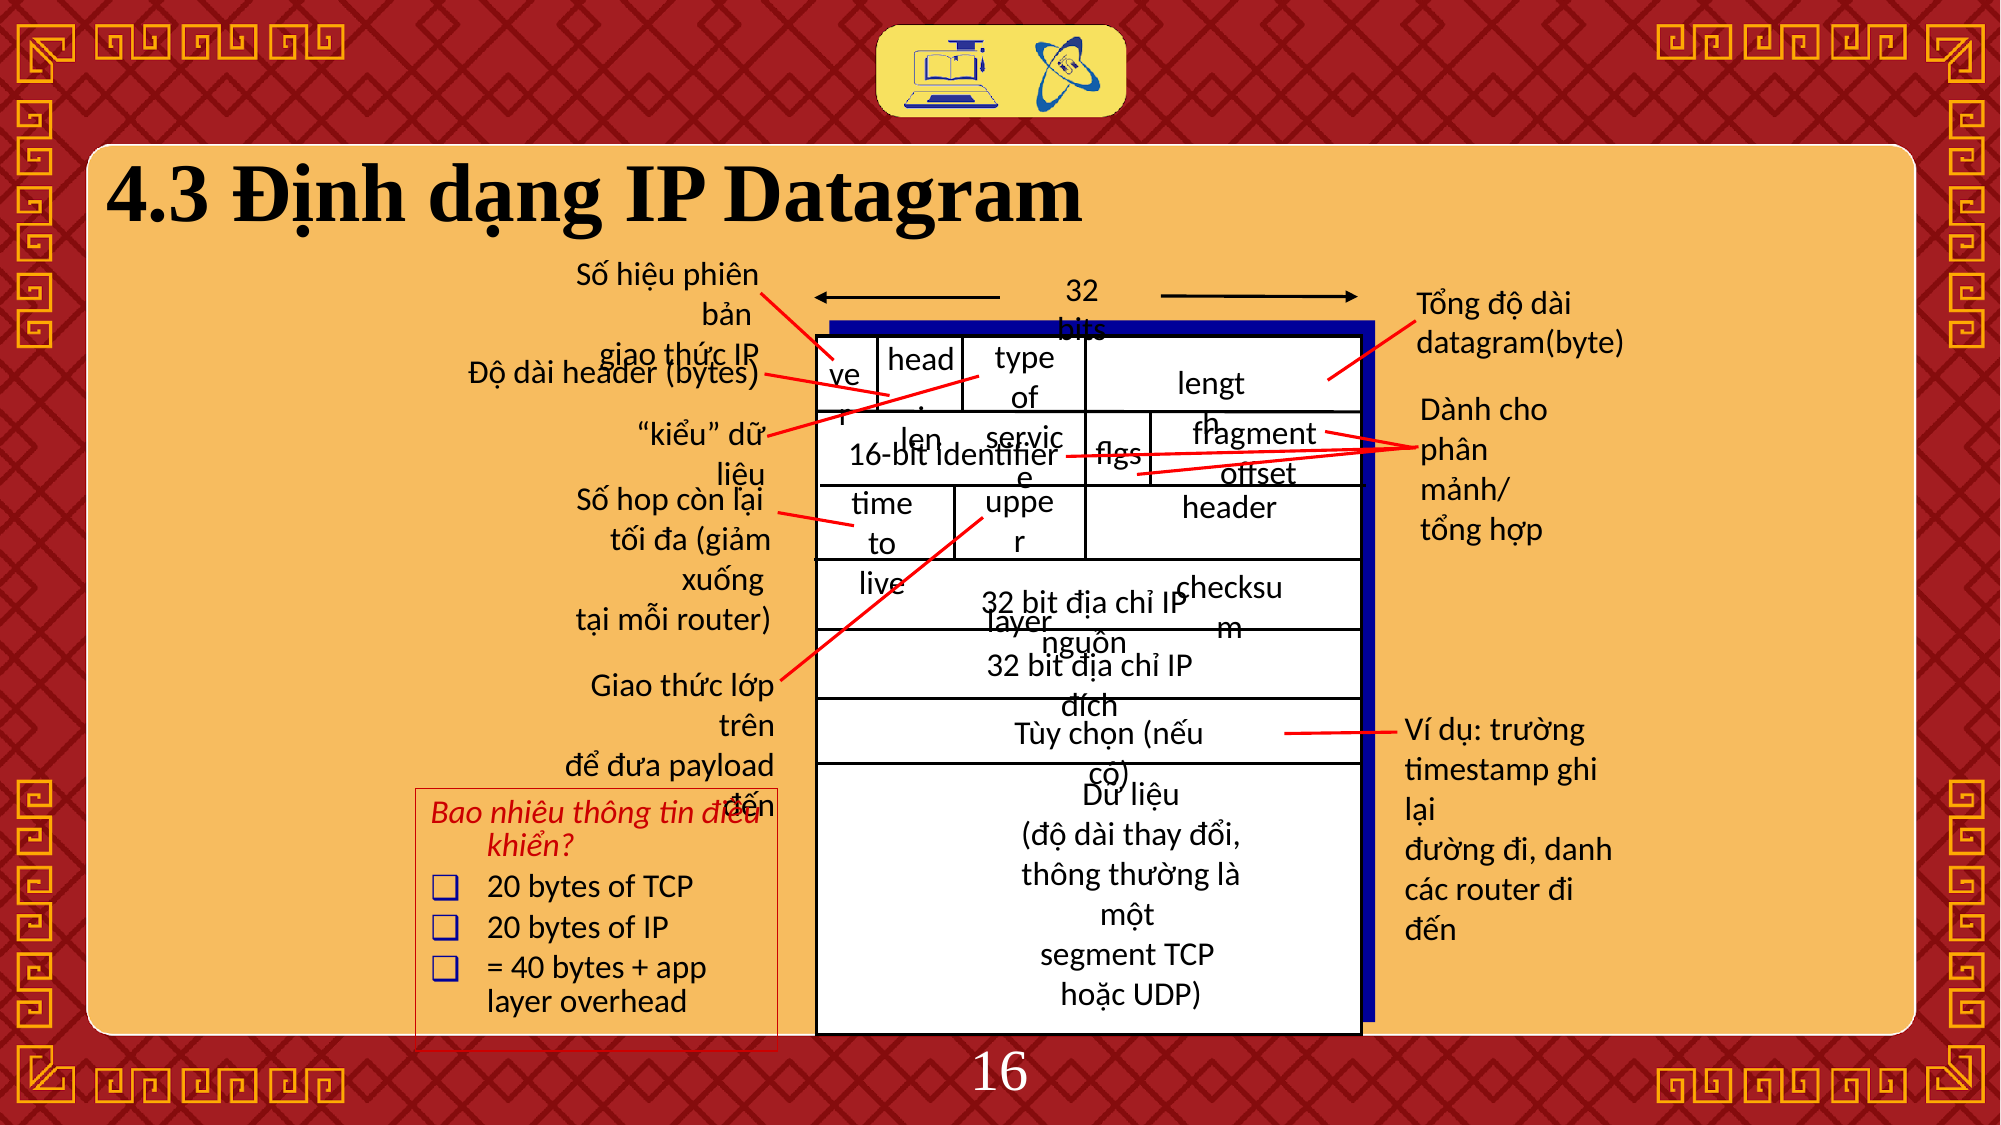

# 4.3 Định dạng IP Datagram
Số hiệu phiên bản
giao thức IP
32 bits

type of
service
head.
len

ver
length
fragment
 offset
flgs
16-bit identifier
upper
 layer
time to
live
header
 checksum
32 bit địa chỉ IP nguồn
32 bit địa chỉ IP đích
Tùy chọn (nếu có)
Dữ liệu
(độ dài thay đổi,
thông thường là một
segment TCP
hoặc UDP)
Tổng độ dài
datagram(byte)
Độ dài header (bytes)
“kiểu” dữ liệu
Dành cho
phân mảnh/
tổng hợp
Số hop còn lại
tối đa (giảm xuống
tại mỗi router)
Giao thức lớp trên
để đưa payload đến
Ví dụ: trường
timestamp ghi lại
đường đi, danh
các router đi đến
Bao nhiêu thông tin điều khiển?
20 bytes of TCP
20 bytes of IP
= 40 bytes + app layer overhead
16